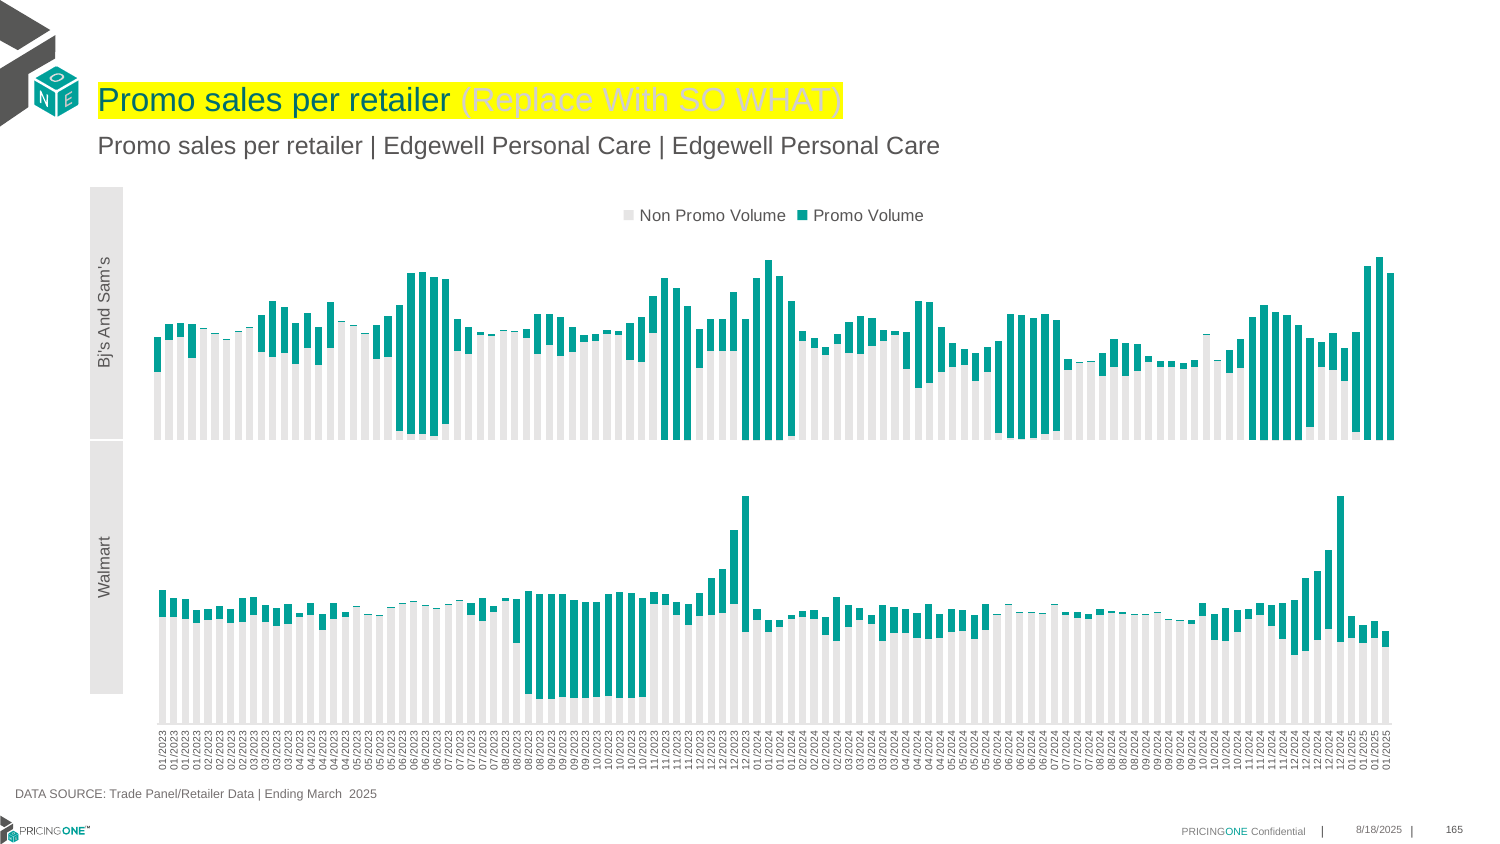

# Promo sales per retailer (Replace With SO WHAT)
Promo sales per retailer | Edgewell Personal Care | Edgewell Personal Care
| Bj's And Sam's |
| --- |
| Walmart |

### Chart

| Category | Non Promo Volume | Promo Volume |
|---|---|---|
| 44934 | 156680.0 | 82385.0 |
| 44941 | 232060.0 | 37785.0 |
| 44948 | 238860.0 | 32565.0 |
| 44955 | 189020.0 | 80990.0 |
| 44962 | 258420.0 | 1560.0 |
| 44969 | 248040.0 | 1260.0 |
| 44976 | 233345.0 | 1640.0 |
| 44983 | 251110.0 | 1480.0 |
| 44990 | 259515.0 | 3120.0 |
| 44997 | 205060.0 | 85445.0 |
| 45004 | 191945.0 | 131080.0 |
| 45011 | 201600.0 | 106425.0 |
| 45018 | 176060.0 | 94670.0 |
| 45025 | 213540.0 | 81835.0 |
| 45032 | 173500.0 | 89265.0 |
| 45039 | 212560.0 | 107720.0 |
| 45046 | 273145.0 | 2820.0 |
| 45053 | 264970.0 | 1280.0 |
| 45060 | 247170.0 | 1000.0 |
| 45067 | 188080.0 | 78975.0 |
| 45074 | 192880.0 | 94165.0 |
| 45081 | 20960.0 | 293260.0 |
| 45088 | 12760.0 | 374525.0 |
| 45095 | 14740.0 | 375095.0 |
| 45102 | 9060.0 | 369045.0 |
| 45109 | 36440.0 | 337830.0 |
| 45116 | 205220.0 | 74925.0 |
| 45123 | 200100.0 | 61380.0 |
| 45130 | 244425.0 | 5220.0 |
| 45137 | 241840.0 | 4800.0 |
| 45144 | 252875.0 | 1280.0 |
| 45151 | 251115.0 | 2620.0 |
| 45158 | 236655.0 | 19740.0 |
| 45165 | 199540.0 | 92610.0 |
| 45172 | 221300.0 | 70190.0 |
| 45179 | 194440.0 | 90505.0 |
| 45186 | 203620.0 | 59355.0 |
| 45193 | 226370.0 | 16260.0 |
| 45200 | 230625.0 | 15275.0 |
| 45207 | 245640.0 | 9580.0 |
| 45214 | 244195.0 | 7685.0 |
| 45221 | 186640.0 | 83775.0 |
| 45228 | 180980.0 | 103745.0 |
| 45235 | 248520.0 | 86010.0 |
| 45242 | 0.0 | 375390.0 |
| 45249 | 0.0 | 352690.0 |
| 45256 | 320.0 | 311690.0 |
| 45263 | 166900.0 | 90585.0 |
| 45270 | 205340.0 | 74385.0 |
| 45277 | 205760.0 | 75465.0 |
| 45284 | 205740.0 | 136740.0 |
| 45291 | 780.0 | 279025.0 |
| 45298 | 120.0 | 374830.0 |
| 45305 | 60.0 | 417605.0 |
| 45312 | 125.0 | 380750.0 |
| 45319 | 9080.0 | 313225.0 |
| 45326 | 229645.0 | 22670.0 |
| 45333 | 214320.0 | 23190.0 |
| 45340 | 197435.0 | 19260.0 |
| 45347 | 222350.0 | 23280.0 |
| 45354 | 202860.0 | 70145.0 |
| 45361 | 198540.0 | 90260.0 |
| 45368 | 216920.0 | 65280.0 |
| 45375 | 229880.0 | 24365.0 |
| 45382 | 242400.0 | 10500.0 |
| 45389 | 164320.0 | 86360.0 |
| 45396 | 120800.0 | 200880.0 |
| 45403 | 131820.0 | 188065.0 |
| 45410 | 157060.0 | 104430.0 |
| 45417 | 169650.0 | 54480.0 |
| 45424 | 173060.0 | 37470.0 |
| 45431 | 137660.0 | 63420.0 |
| 45438 | 158280.0 | 56850.0 |
| 45445 | 16600.0 | 213700.0 |
| 45452 | 3440.0 | 288130.0 |
| 45459 | 2560.0 | 286385.0 |
| 45466 | 3640.0 | 280445.0 |
| 45473 | 14530.0 | 278165.0 |
| 45480 | 20560.0 | 257200.0 |
| 45487 | 161840.0 | 26585.0 |
| 45494 | 180590.0 | 1260.0 |
| 45501 | 181740.0 | 1500.0 |
| 45508 | 148260.0 | 53250.0 |
| 45515 | 168920.0 | 66230.0 |
| 45522 | 148060.0 | 77510.0 |
| 45529 | 158980.0 | 63095.0 |
| 45536 | 180370.0 | 13520.0 |
| 45543 | 169620.0 | 14580.0 |
| 45550 | 169590.0 | 13440.0 |
| 45557 | 164760.0 | 14505.0 |
| 45564 | 170300.0 | 15360.0 |
| 45571 | 245665.0 | 1300.0 |
| 45578 | 185160.0 | 910.0 |
| 45585 | 154620.0 | 53165.0 |
| 45592 | 166860.0 | 68325.0 |
| 45599 | 0.0 | 285870.0 |
| 45606 | 175.0 | 313980.0 |
| 45613 | 500.0 | 296770.0 |
| 45620 | 20.0 | 289345.0 |
| 45627 | 40.0 | 266660.0 |
| 45634 | 30580.0 | 205270.0 |
| 45641 | 169160.0 | 58290.0 |
| 45648 | 163120.0 | 84180.0 |
| 45655 | 137480.0 | 76160.0 |
| 45662 | 17980.0 | 232055.0 |
| 45669 | 0.0 | 404225.0 |
| 45676 | 140.0 | 424985.0 |
| 45683 | 180.0 | 386300.0 |

### Chart

| Category | Non Promo Volume | Promo Volume |
|---|---|---|
| 44934 | 446057.0 | 112239.0 |
| 44941 | 442659.0 | 80758.0 |
| 44948 | 435021.0 | 82044.0 |
| 44955 | 418958.0 | 54816.0 |
| 44962 | 433072.0 | 44755.0 |
| 44969 | 436611.0 | 53094.0 |
| 44976 | 417681.0 | 58282.0 |
| 44983 | 421511.0 | 99699.0 |
| 44990 | 451128.0 | 75872.0 |
| 44997 | 425080.0 | 70683.0 |
| 45004 | 406292.0 | 74763.0 |
| 45011 | 413572.0 | 85584.0 |
| 45018 | 444633.0 | 14338.0 |
| 45025 | 453778.0 | 48571.0 |
| 45032 | 388208.0 | 68032.0 |
| 45039 | 434713.0 | 68867.0 |
| 45046 | 444538.0 | 18568.0 |
| 45053 | 483818.0 | 5261.0 |
| 45060 | 454497.0 | 3553.0 |
| 45067 | 450862.0 | 2821.0 |
| 45074 | 480885.0 | 3507.0 |
| 45081 | 500228.0 | 2558.0 |
| 45088 | 508566.0 | 2209.0 |
| 45095 | 491944.0 | 1762.0 |
| 45102 | 479619.0 | 2669.0 |
| 45109 | 495654.0 | 3372.0 |
| 45116 | 513730.0 | 1228.0 |
| 45123 | 452115.0 | 48243.0 |
| 45130 | 427538.0 | 96283.0 |
| 45137 | 465378.0 | 23991.0 |
| 45144 | 509075.0 | 14900.0 |
| 45151 | 337795.0 | 180689.0 |
| 45158 | 122581.0 | 430624.0 |
| 45165 | 104402.0 | 436877.0 |
| 45172 | 103453.0 | 436804.0 |
| 45179 | 110014.0 | 429366.0 |
| 45186 | 106970.0 | 407868.0 |
| 45193 | 107095.0 | 397975.0 |
| 45200 | 109487.0 | 398977.0 |
| 45207 | 114742.0 | 424678.0 |
| 45214 | 106748.0 | 440855.0 |
| 45221 | 109020.0 | 434826.0 |
| 45228 | 111062.0 | 413473.0 |
| 45235 | 499409.0 | 47036.0 |
| 45242 | 495786.0 | 43815.0 |
| 45249 | 451024.0 | 54121.0 |
| 45256 | 412809.0 | 83431.0 |
| 45263 | 450147.0 | 94523.0 |
| 45270 | 450957.0 | 154534.0 |
| 45277 | 460031.0 | 183883.0 |
| 45284 | 498974.0 | 308309.0 |
| 45291 | 379504.0 | 565784.0 |
| 45298 | 432751.0 | 46192.0 |
| 45305 | 382857.0 | 48478.0 |
| 45312 | 402662.0 | 27801.0 |
| 45319 | 437665.0 | 14945.0 |
| 45326 | 445577.0 | 23250.0 |
| 45333 | 435703.0 | 36615.0 |
| 45340 | 369956.0 | 73143.0 |
| 45347 | 345109.0 | 181681.0 |
| 45354 | 400243.0 | 95268.0 |
| 45361 | 431477.0 | 50965.0 |
| 45368 | 413684.0 | 39514.0 |
| 45375 | 343963.0 | 150345.0 |
| 45382 | 378356.0 | 106157.0 |
| 45389 | 376953.0 | 98650.0 |
| 45396 | 357645.0 | 103985.0 |
| 45403 | 350505.0 | 147148.0 |
| 45410 | 358441.0 | 96549.0 |
| 45417 | 380820.0 | 98655.0 |
| 45424 | 383764.0 | 88148.0 |
| 45431 | 354351.0 | 97637.0 |
| 45438 | 389579.0 | 108644.0 |
| 45445 | 457551.0 | 1054.0 |
| 45452 | 496556.0 | 1382.0 |
| 45459 | 461523.0 | 1474.0 |
| 45466 | 462623.0 | 2436.0 |
| 45473 | 461025.0 | 906.0 |
| 45480 | 497459.0 | 2026.0 |
| 45487 | 450347.0 | 12851.0 |
| 45494 | 440161.0 | 23197.0 |
| 45501 | 434008.0 | 23542.0 |
| 45508 | 454367.0 | 21764.0 |
| 45515 | 461400.0 | 6950.0 |
| 45522 | 457344.0 | 6490.0 |
| 45529 | 453510.0 | 1049.0 |
| 45536 | 451003.0 | 4642.0 |
| 45543 | 462931.0 | 1131.0 |
| 45550 | 432425.0 | 1465.0 |
| 45557 | 432253.0 | 1185.0 |
| 45564 | 413381.0 | 17283.0 |
| 45571 | 448850.0 | 52297.0 |
| 45578 | 347988.0 | 109877.0 |
| 45585 | 342622.0 | 141043.0 |
| 45592 | 380486.0 | 91803.0 |
| 45599 | 436497.0 | 40955.0 |
| 45606 | 450677.0 | 52260.0 |
| 45613 | 408292.0 | 87202.0 |
| 45620 | 353364.0 | 149154.0 |
| 45627 | 287673.0 | 226282.0 |
| 45634 | 303099.0 | 304207.0 |
| 45641 | 346763.0 | 288955.0 |
| 45648 | 395538.0 | 325250.0 |
| 45655 | 339252.0 | 609797.0 |
| 45662 | 358046.0 | 91957.0 |
| 45669 | 337519.0 | 75393.0 |
| 45676 | 356182.0 | 72457.0 |
| 45683 | 320935.0 | 65045.0 |
DATA SOURCE: Trade Panel/Retailer Data | Ending March  2025

8/18/2025
165